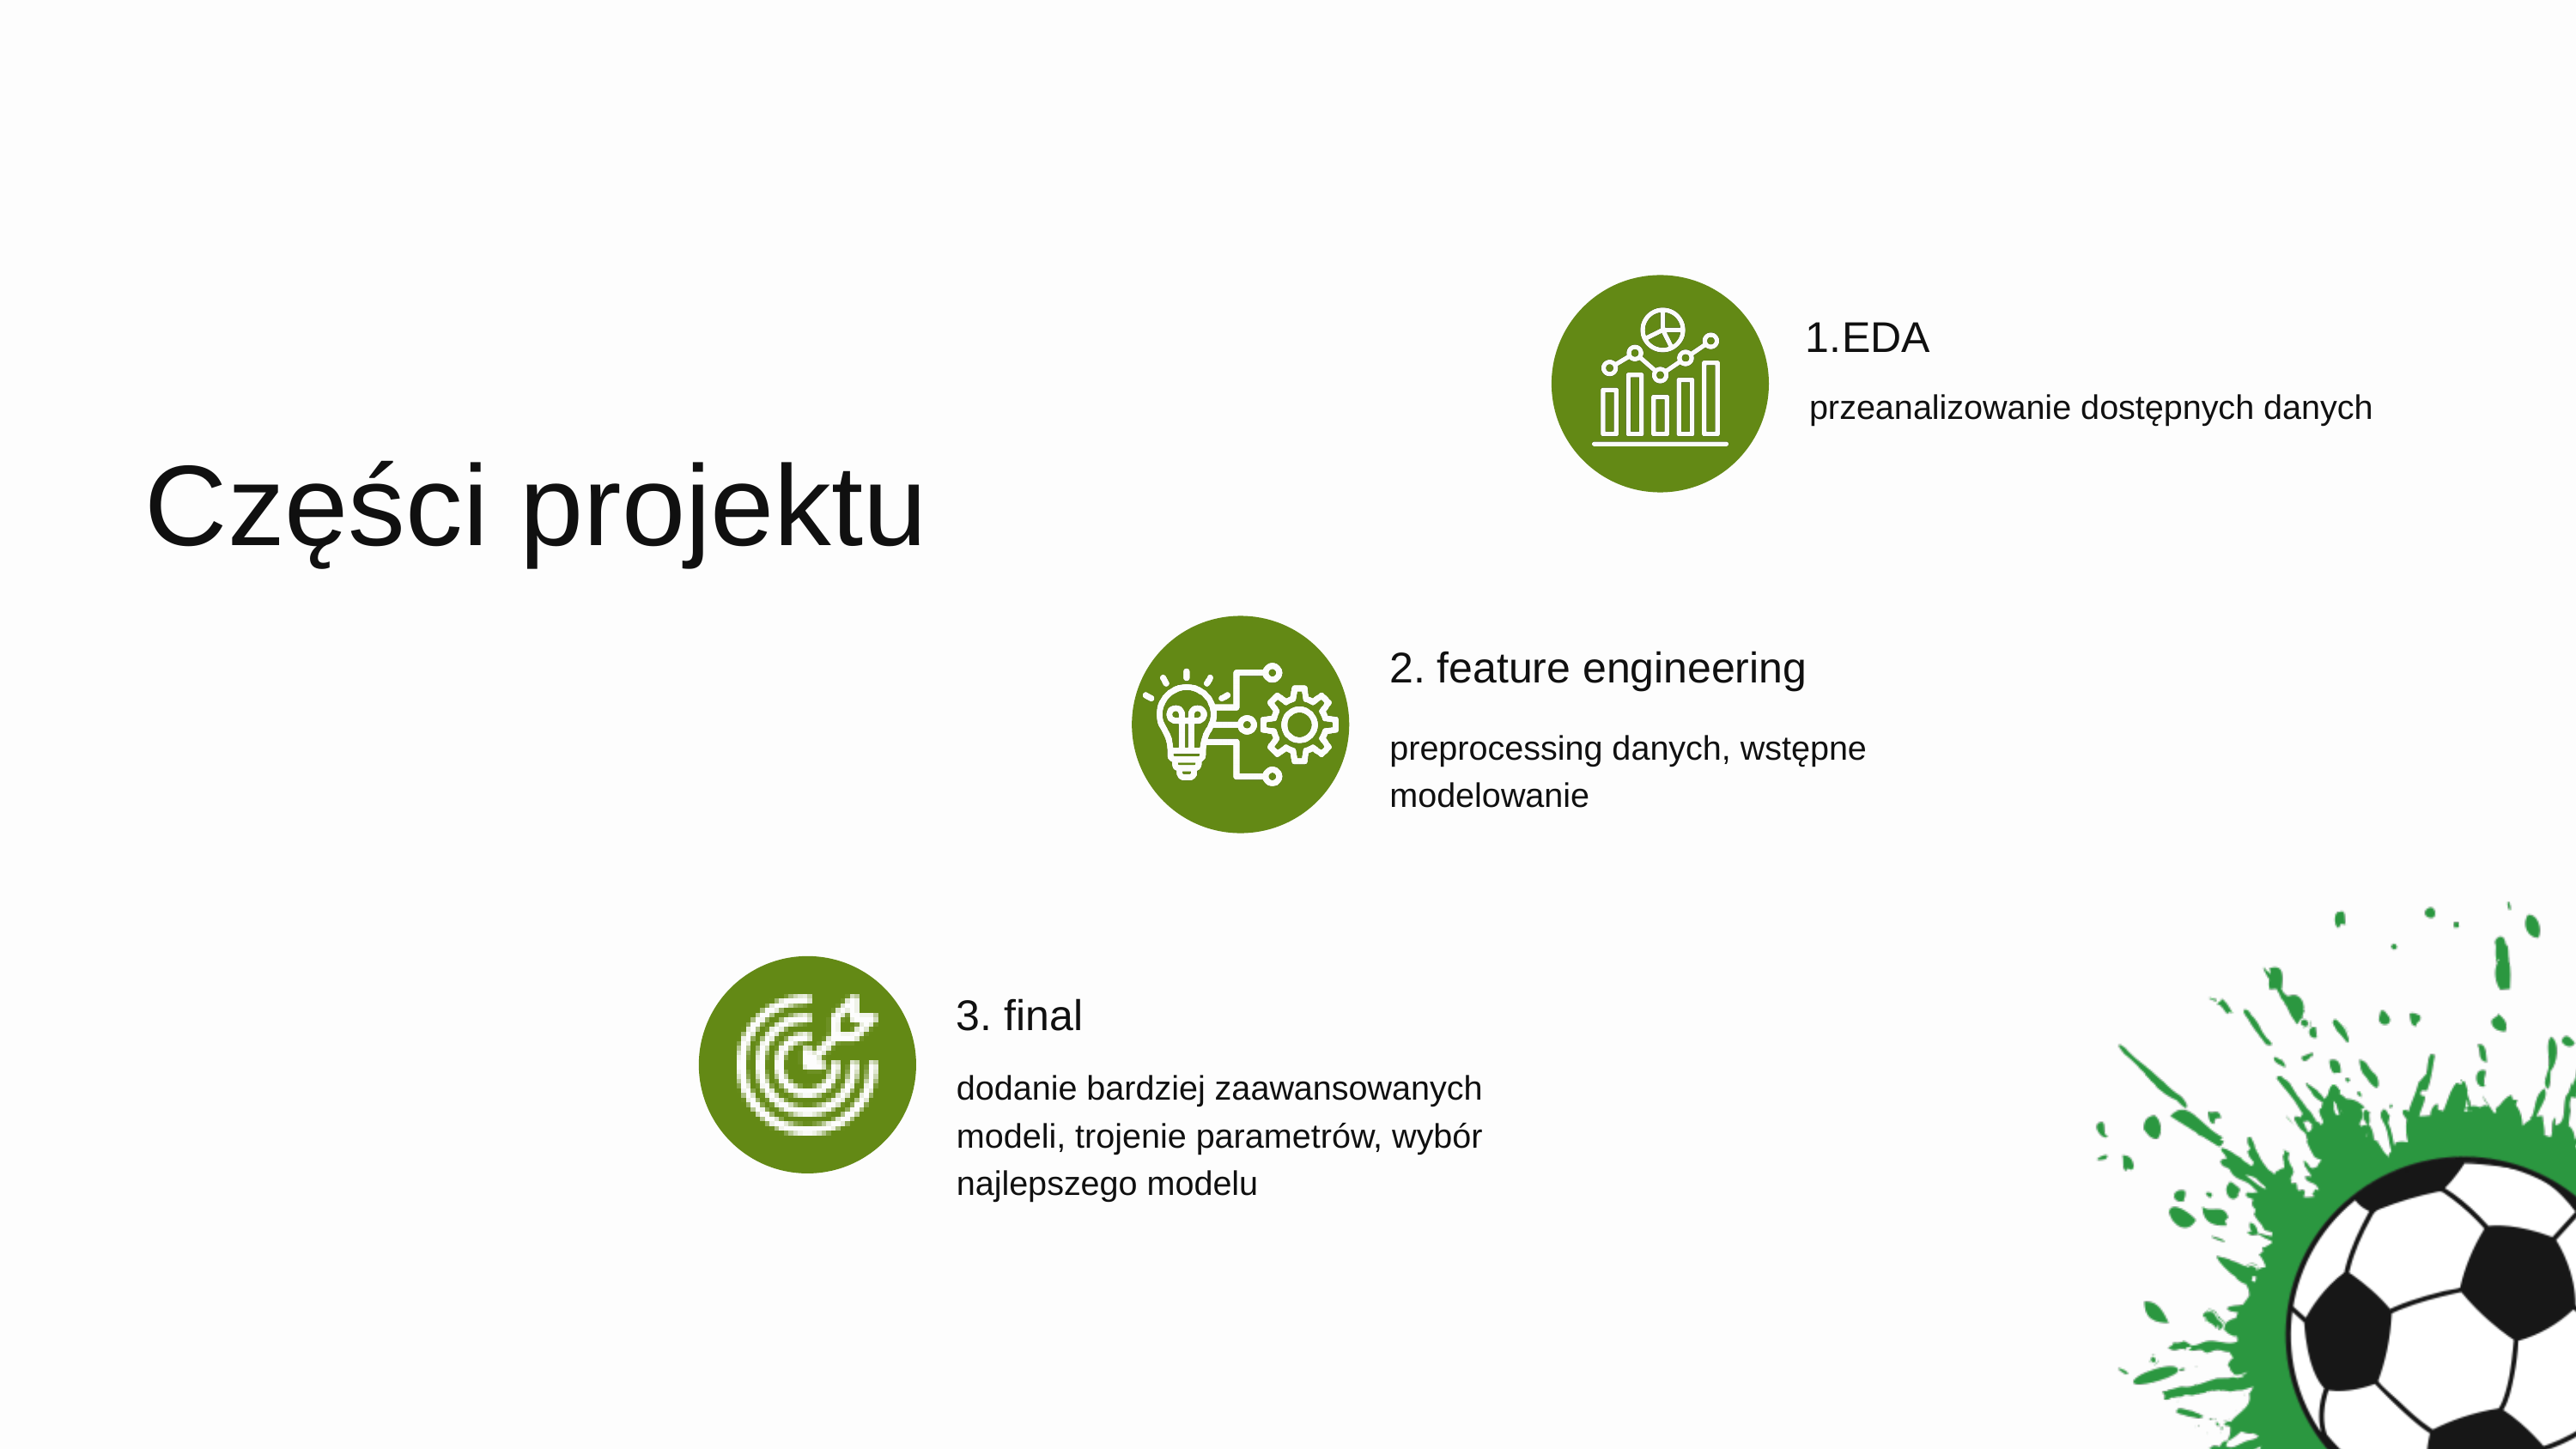

EDA

przeanalizowanie dostępnych danych
Części projektu

2. feature engineering

preprocessing danych, wstępne modelowanie

3. final

dodanie bardziej zaawansowanych modeli, trojenie parametrów, wybór najlepszego modelu